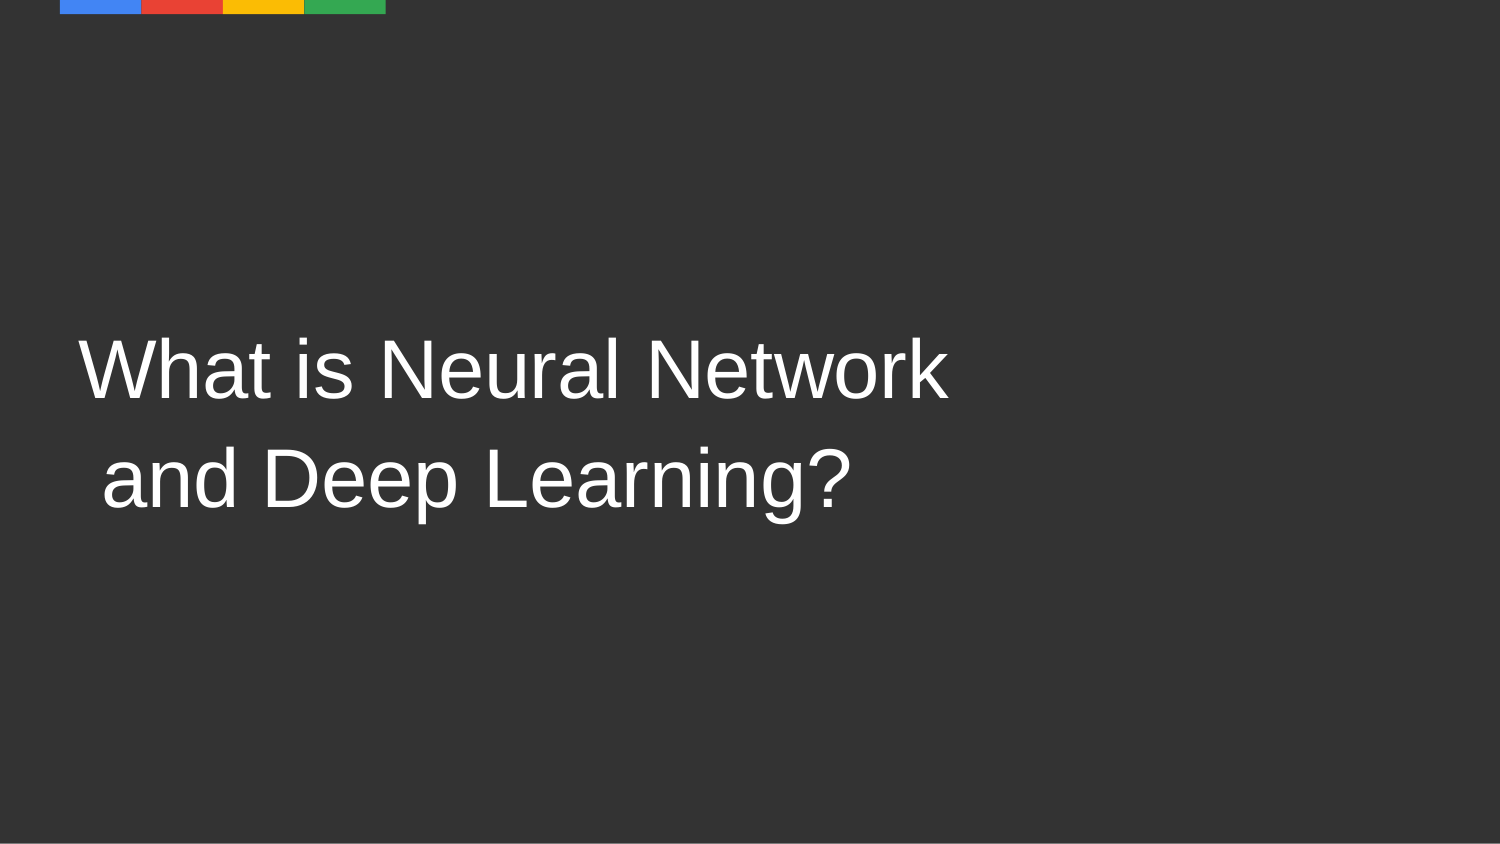

# What is Neural Network  and Deep Learning?
Department of IT
8